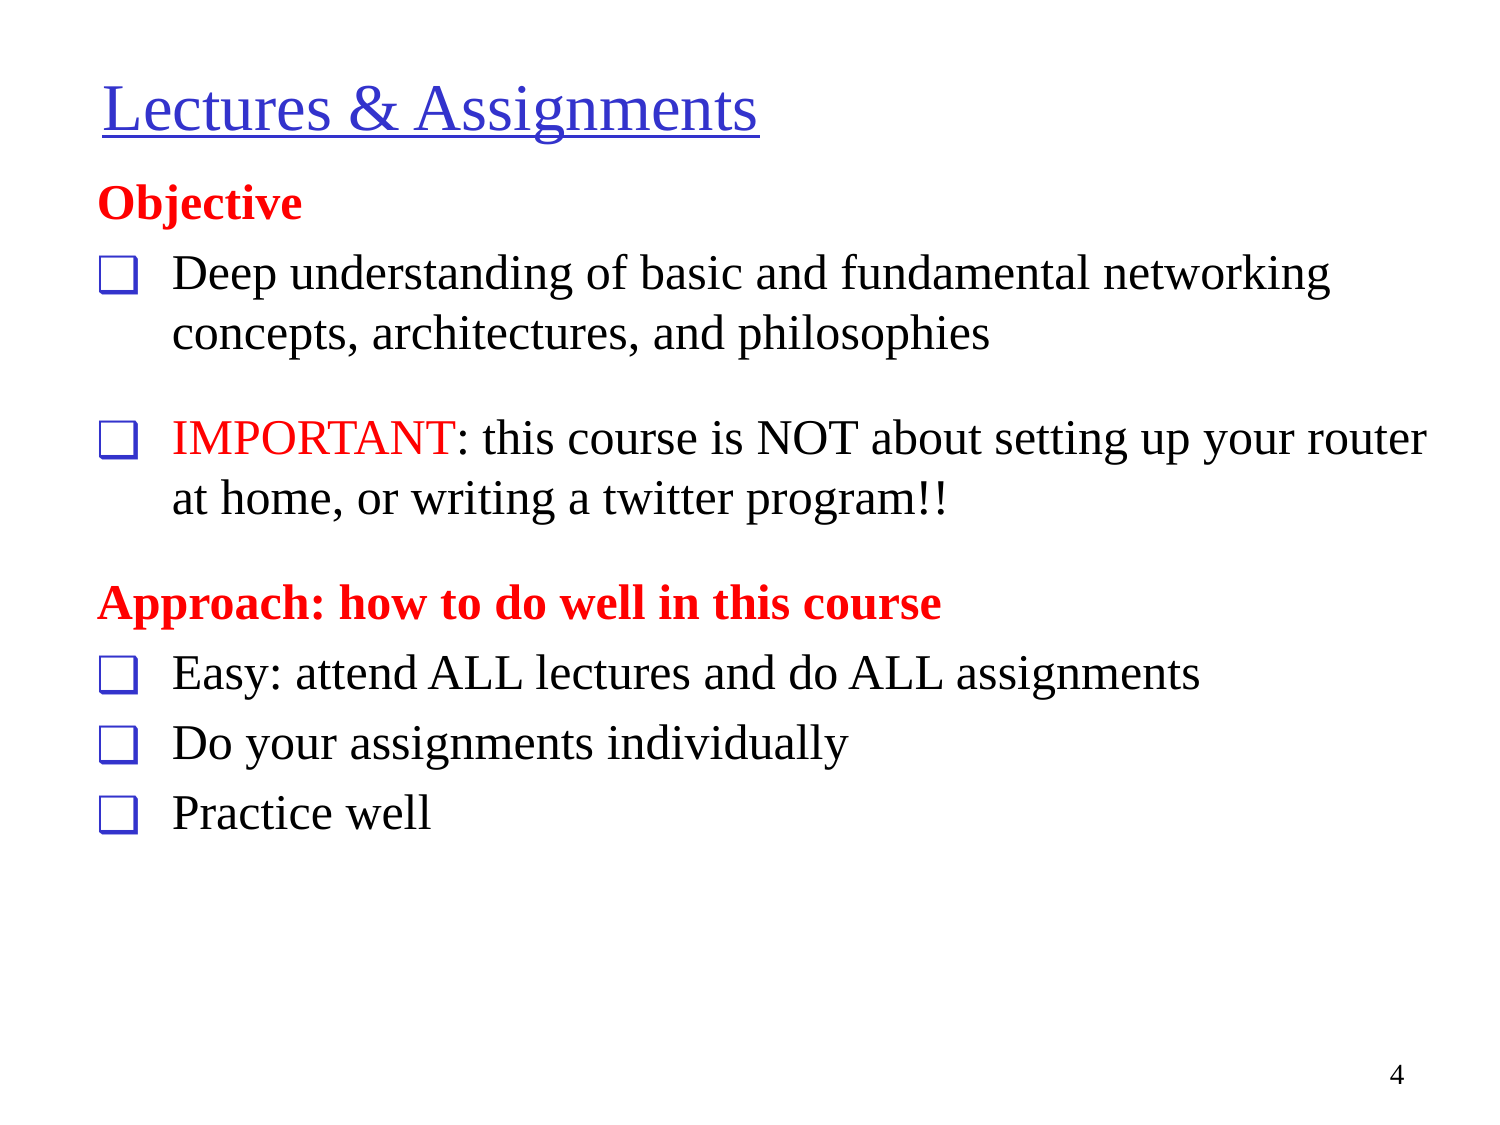

# Lectures & Assignments
Objective
Deep understanding of basic and fundamental networking concepts, architectures, and philosophies

IMPORTANT: this course is NOT about setting up your router at home, or writing a twitter program!!

Approach: how to do well in this course
Easy: attend ALL lectures and do ALL assignments
Do your assignments individually
Practice well
4